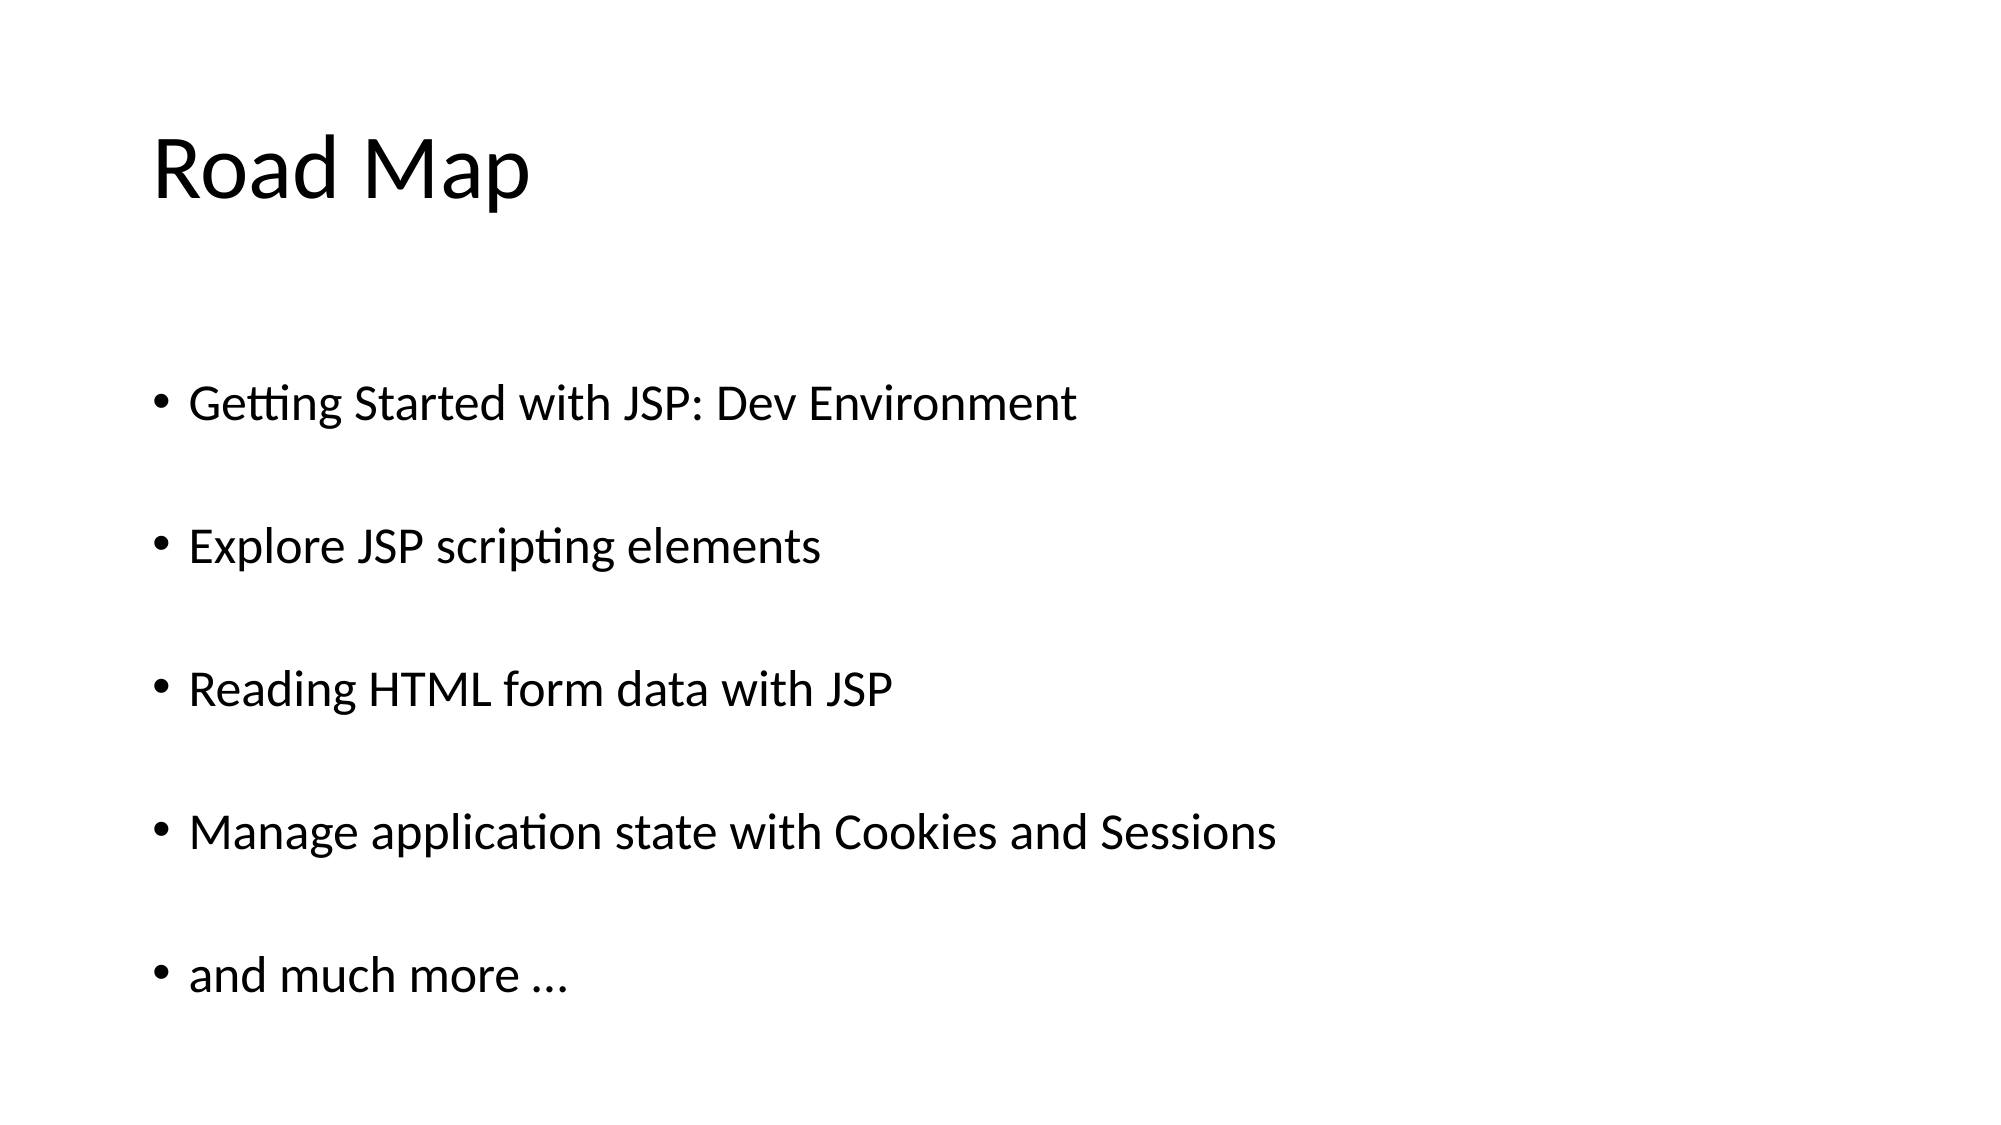

# Road Map
Getting Started with JSP: Dev Environment
Explore JSP scripting elements
Reading HTML form data with JSP
Manage application state with Cookies and Sessions
and much more …